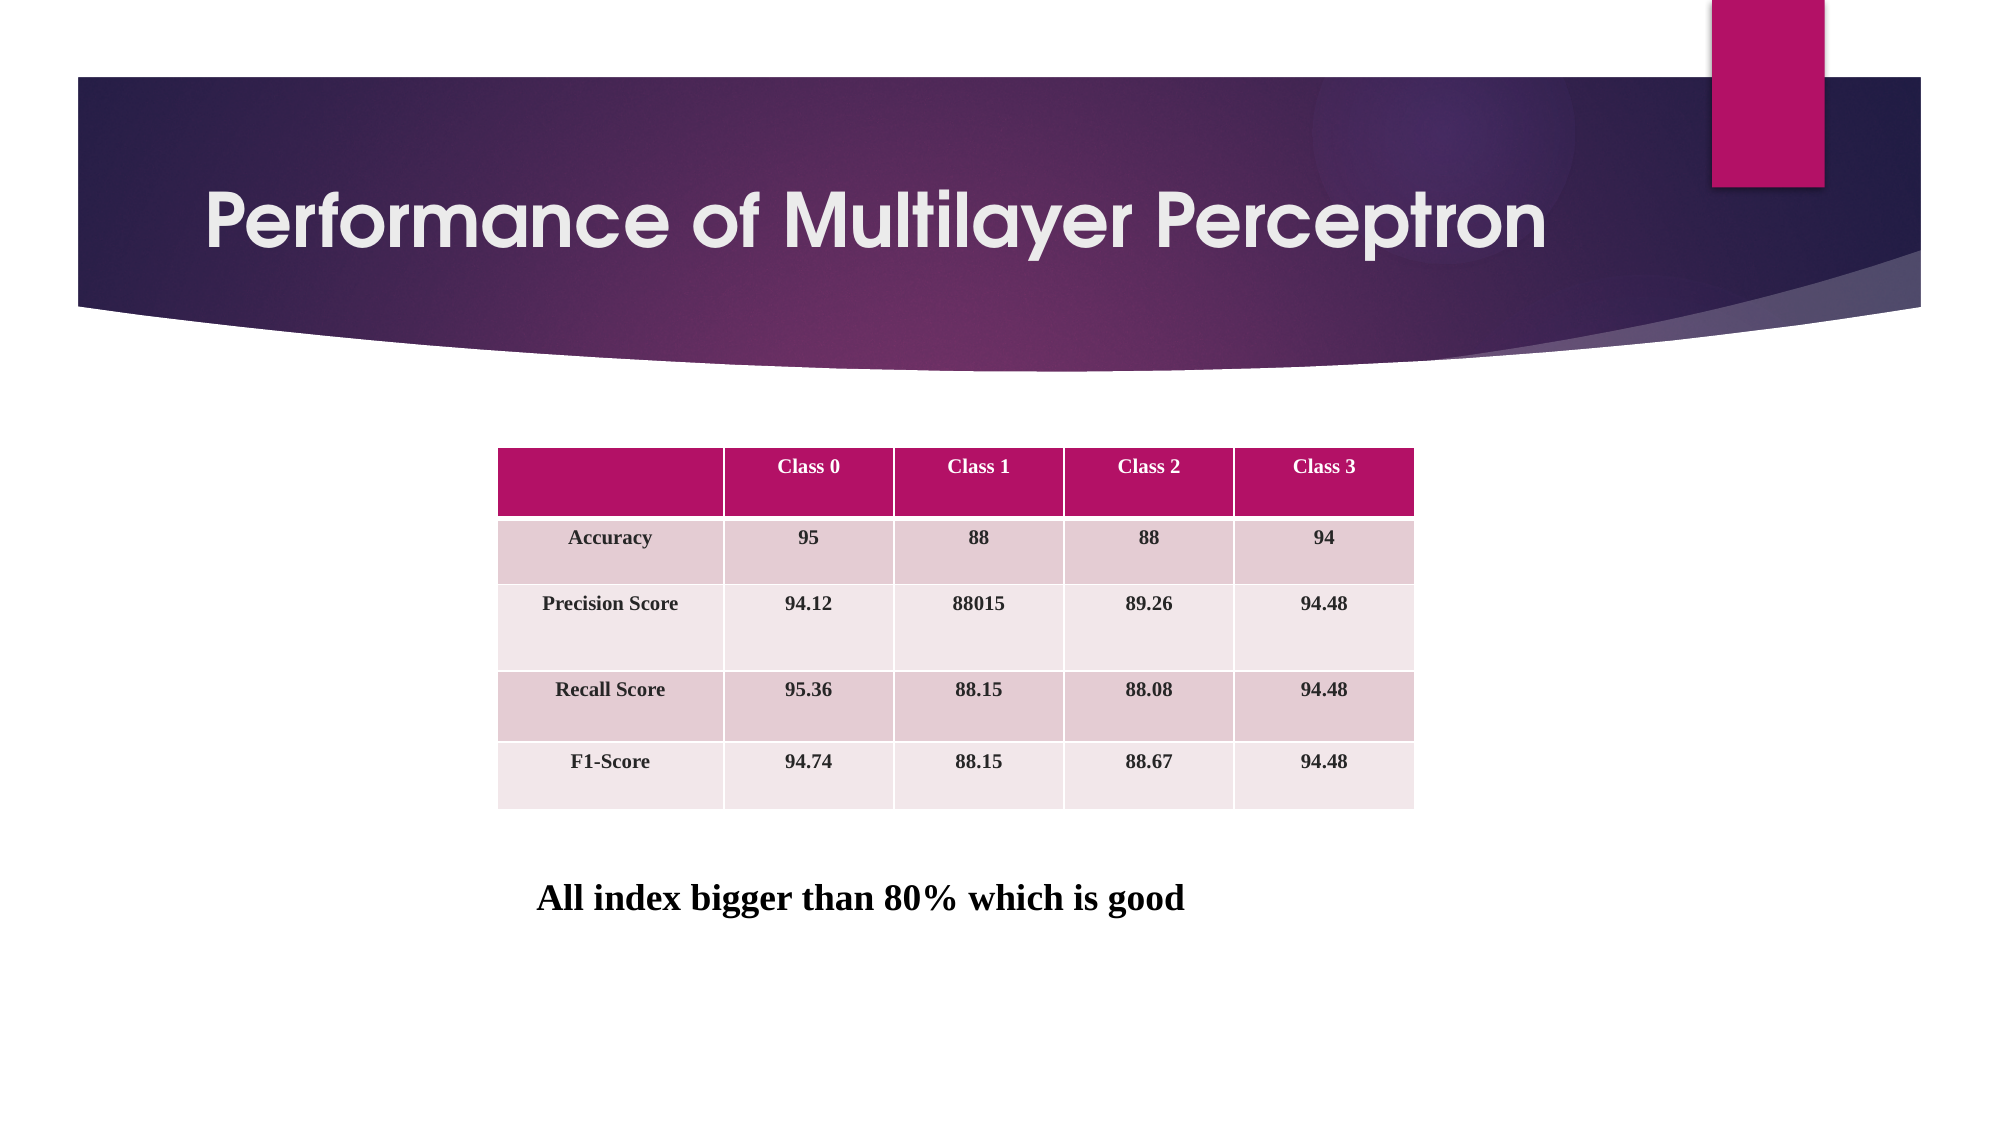

# Performance of Multilayer Perceptron
|  | Class 0 | Class 1 | Class 2 | Class 3 |
| --- | --- | --- | --- | --- |
| Accuracy | 95 | 88 | 88 | 94 |
| Precision Score | 94.12 | 88015 | 89.26 | 94.48 |
| Recall Score | 95.36 | 88.15 | 88.08 | 94.48 |
| F1-Score | 94.74 | 88.15 | 88.67 | 94.48 |
All index bigger than 80% which is good